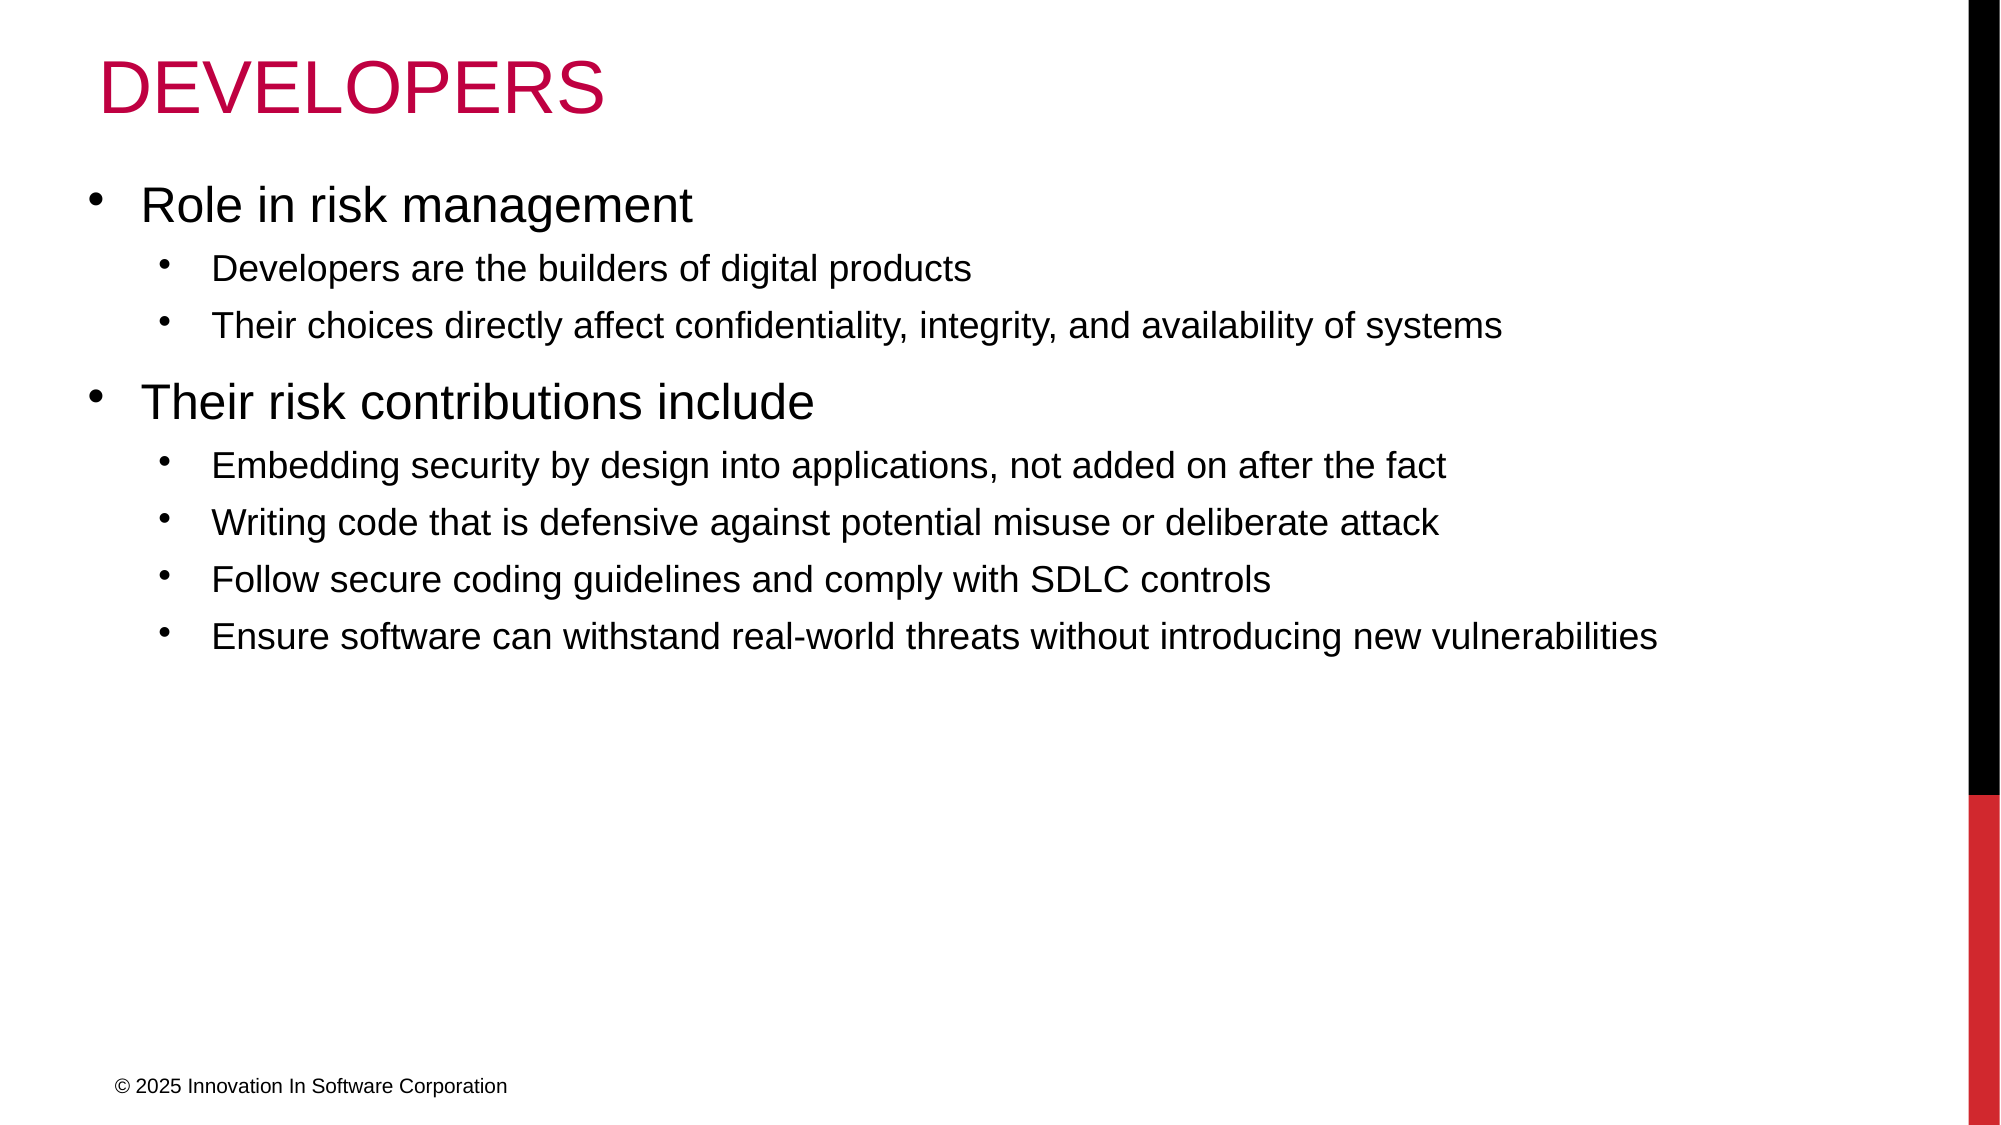

# Developers
Role in risk management
Developers are the builders of digital products
Their choices directly affect confidentiality, integrity, and availability of systems
Their risk contributions include
Embedding security by design into applications, not added on after the fact
Writing code that is defensive against potential misuse or deliberate attack
Follow secure coding guidelines and comply with SDLC controls
Ensure software can withstand real-world threats without introducing new vulnerabilities
© 2025 Innovation In Software Corporation